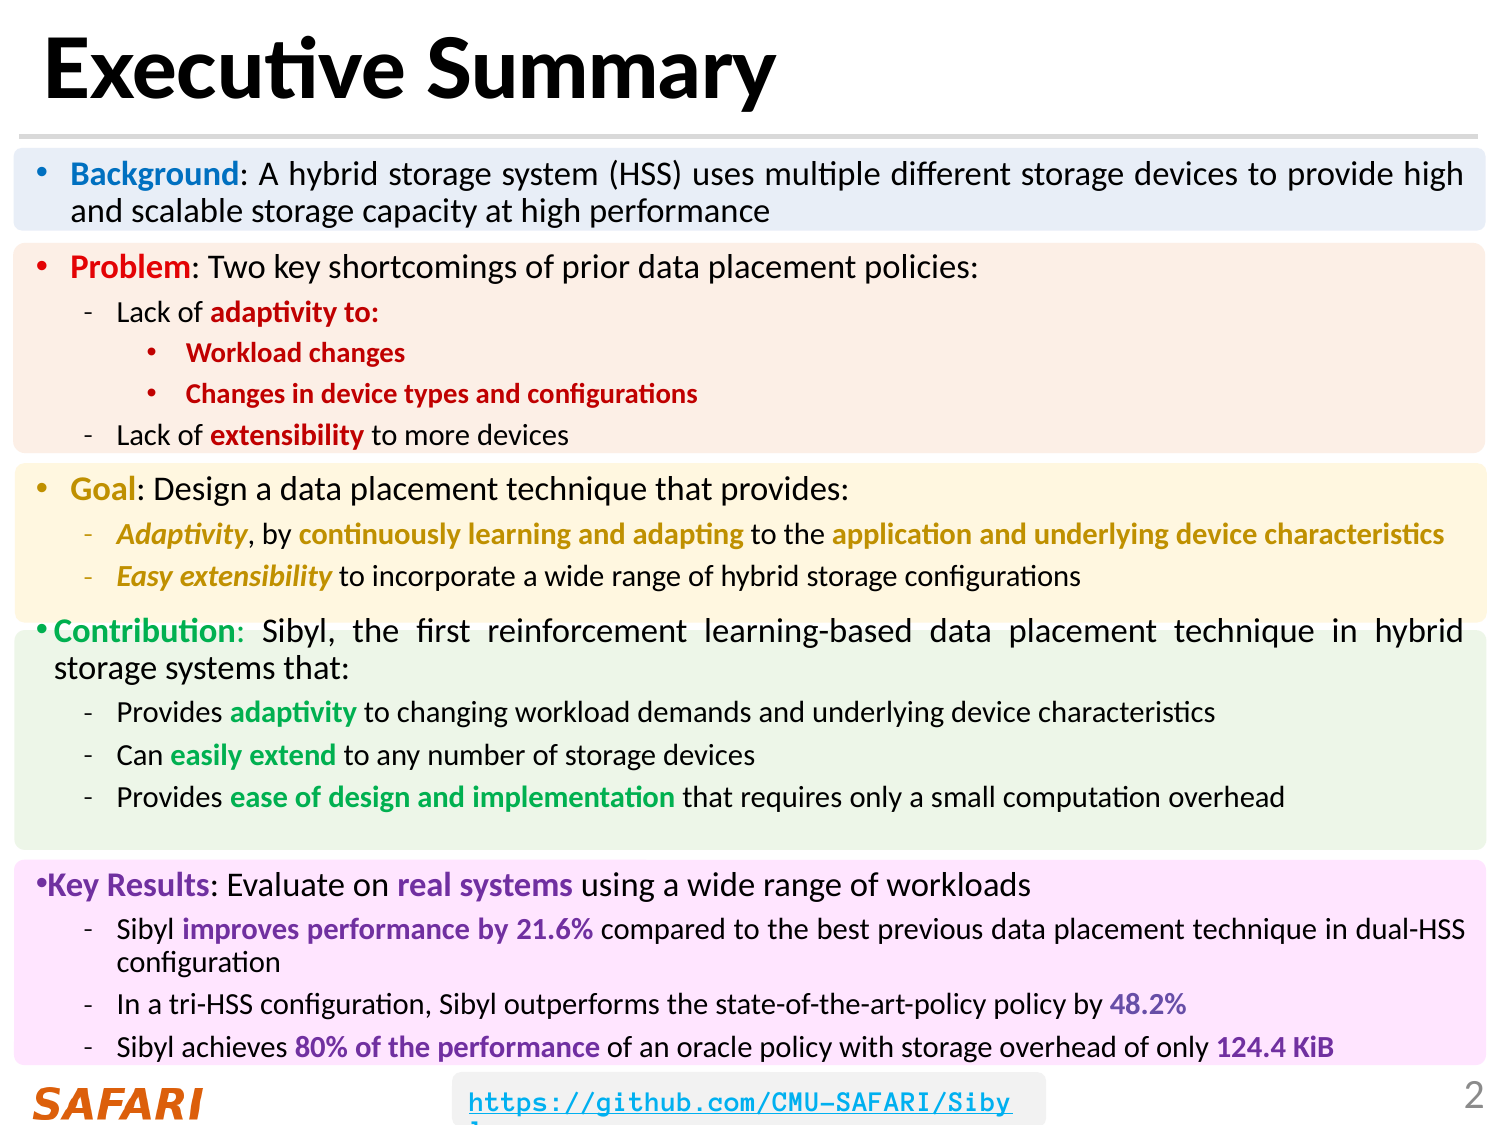

# Executive Summary

Background: A hybrid storage system (HSS) uses multiple different storage devices to provide high and scalable storage capacity at high performance
Problem: Two key shortcomings of prior data placement policies:
Lack of adaptivity to:
Workload changes
Changes in device types and configurations
Lack of extensibility to more devices
Goal: Design a data placement technique that provides:
Adaptivity, by continuously learning and adapting to the application and underlying device characteristics
Easy extensibility to incorporate a wide range of hybrid storage configurations
Contribution: Sibyl, the first reinforcement learning-based data placement technique in hybrid storage systems that:
Provides adaptivity to changing workload demands and underlying device characteristics
Can easily extend to any number of storage devices
Provides ease of design and implementation that requires only a small computation overhead
Key Results: Evaluate on real systems using a wide range of workloads
Sibyl improves performance by 21.6% compared to the best previous data placement technique in dual-HSS configuration
In a tri-HSS configuration, Sibyl outperforms the state-of-the-art-policy policy by 48.2%
Sibyl achieves 80% of the performance of an oracle policy with storage overhead of only 124.4 KiB

2
https://github.com/CMU-SAFARI/Sibyl